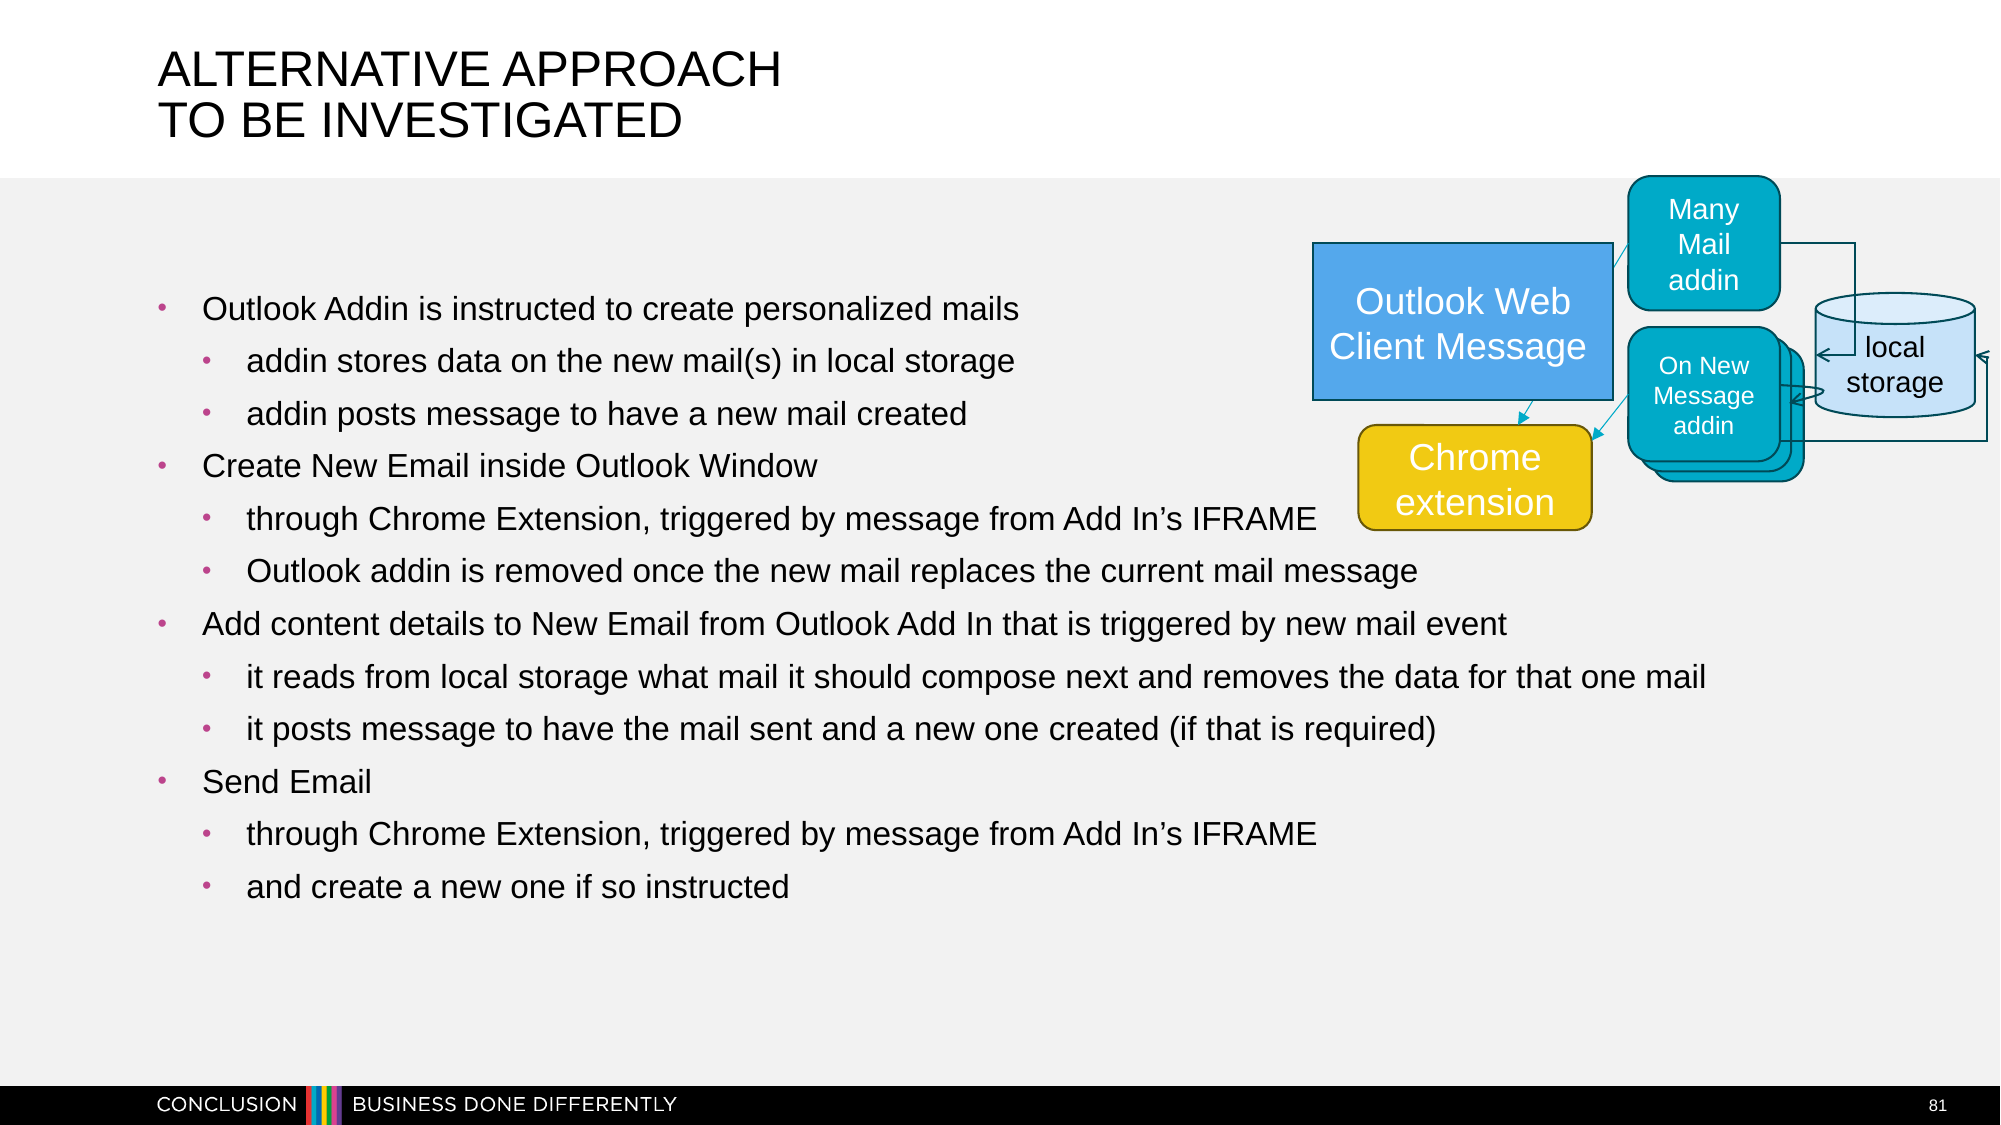

# Alternative approach to be investigated
Many Mail addin
Outlook Addin is instructed to create personalized mails
addin stores data on the new mail(s) in local storage
addin posts message to have a new mail created
Create New Email inside Outlook Window
through Chrome Extension, triggered by message from Add In’s IFRAME
Outlook addin is removed once the new mail replaces the current mail message
Add content details to New Email from Outlook Add In that is triggered by new mail event
it reads from local storage what mail it should compose next and removes the data for that one mail
it posts message to have the mail sent and a new one created (if that is required)
Send Email
through Chrome Extension, triggered by message from Add In’s IFRAME
and create a new one if so instructed

Outlook Web Client Message
local storage
On New Message addin
On New Message addin
On New Message addin

Chrome extension

81